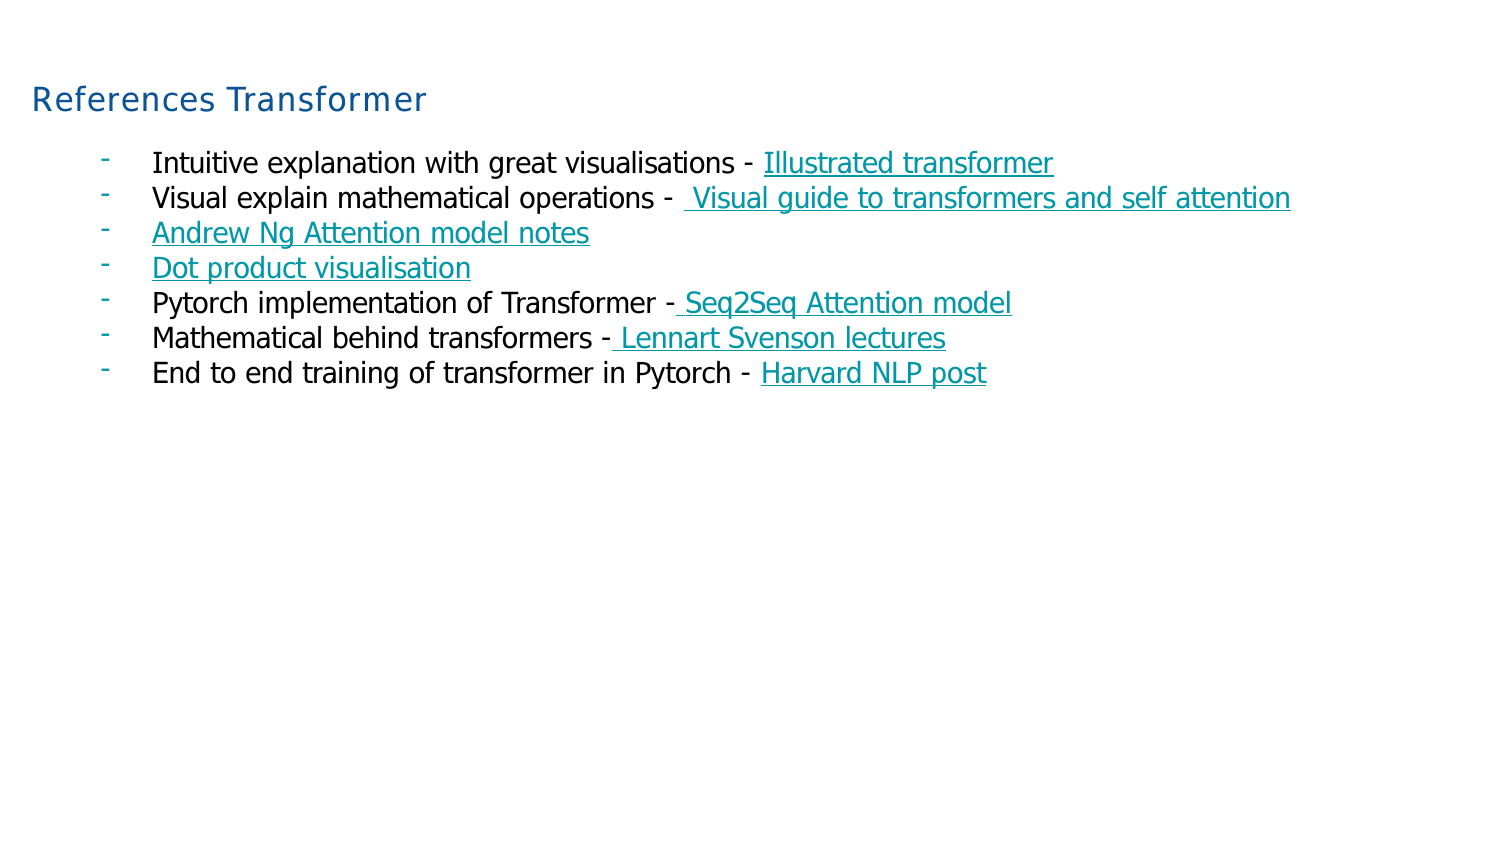

# References Transformer
Intuitive explanation with great visualisations - Illustrated transformer
Visual explain mathematical operations -  Visual guide to transformers and self attention
Andrew Ng Attention model notes
Dot product visualisation
Pytorch implementation of Transformer - Seq2Seq Attention model
Mathematical behind transformers - Lennart Svenson lectures
End to end training of transformer in Pytorch - Harvard NLP post